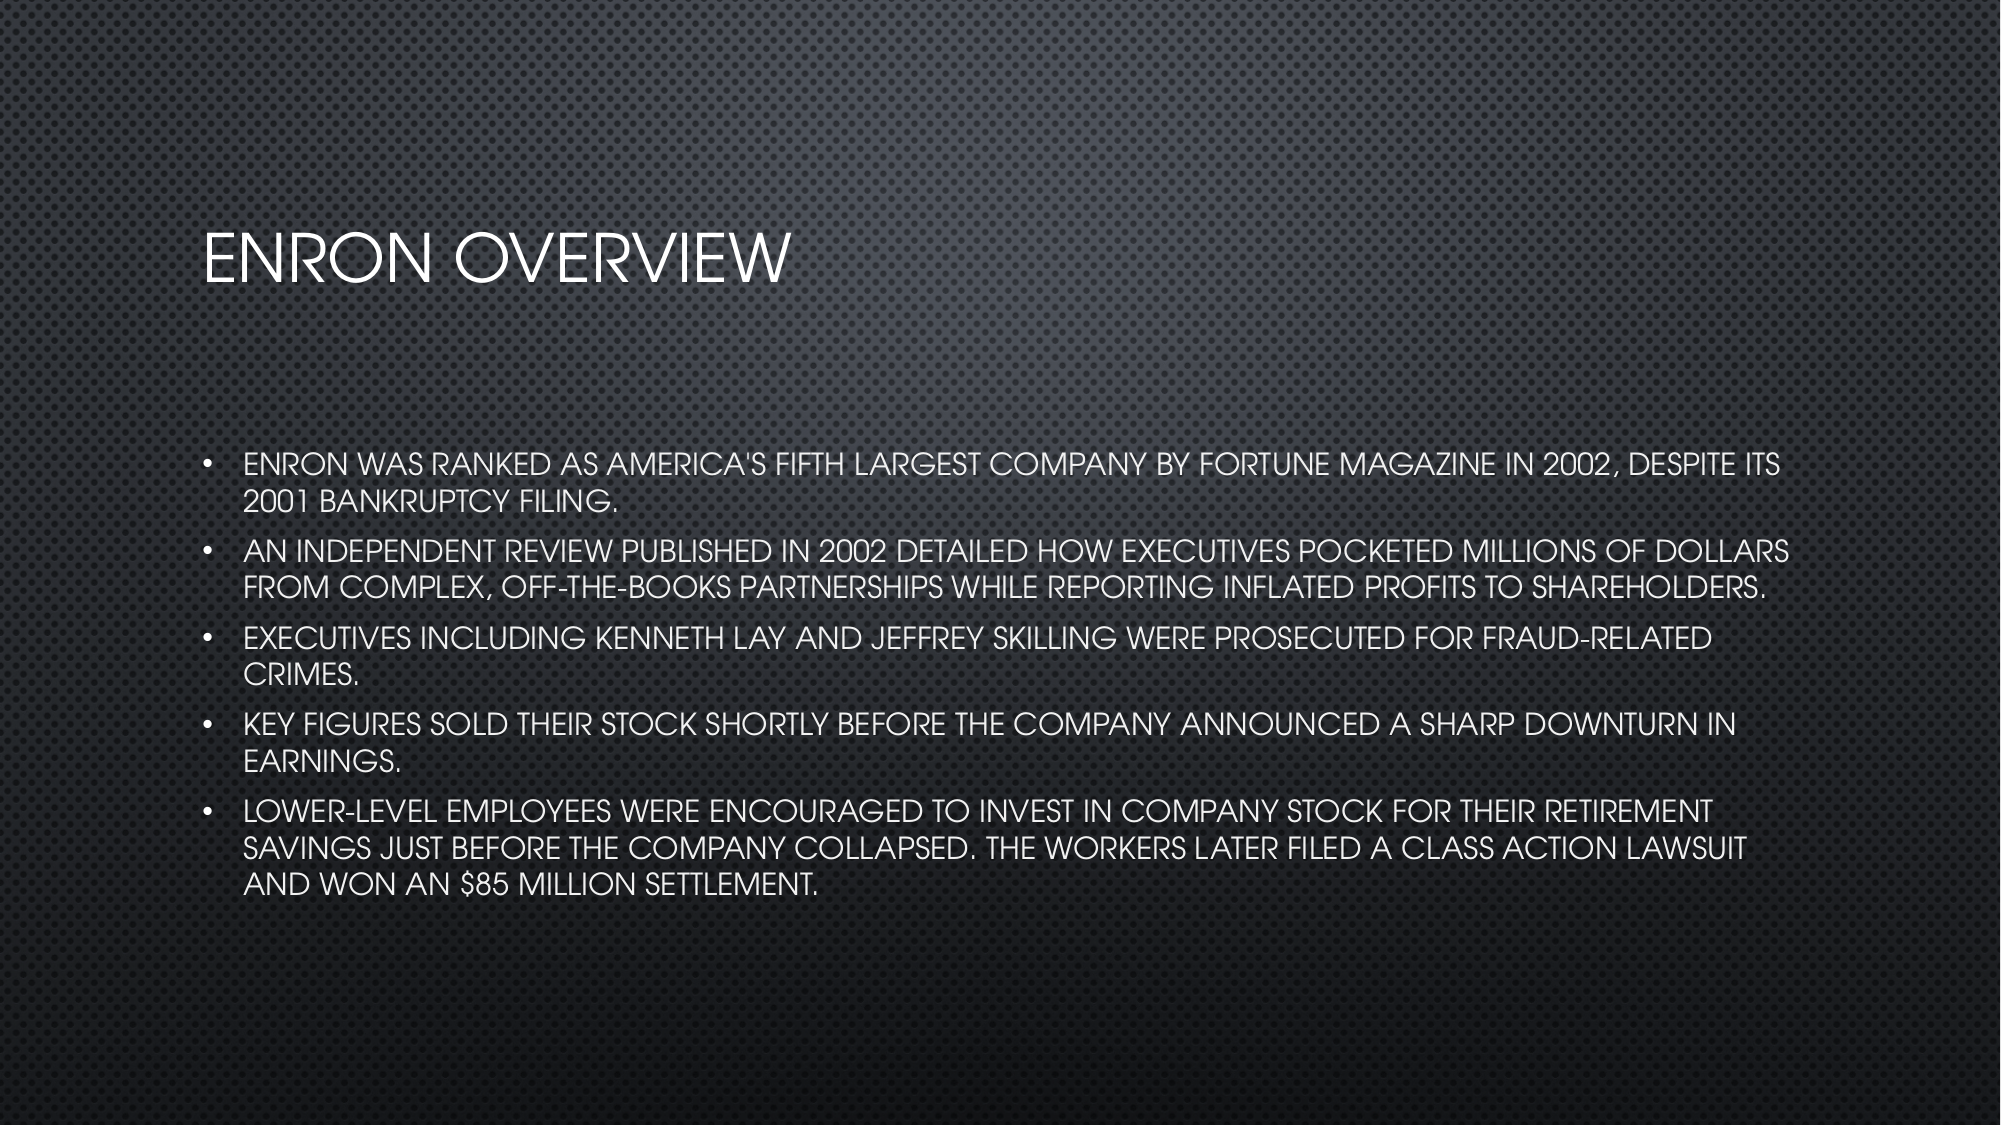

# eNRON Overview
Enron was ranked as America's fifth largest company by Fortune magazine in 2002, despite its 2001 bankruptcy filing.
An independent review published in 2002 detailed how executives pocketed millions of dollars from complex, off-the-books partnerships while reporting inflated profits to shareholders.
Executives including Kenneth Lay and Jeffrey Skilling were prosecuted for fraud-related crimes.
Key figures sold their stock shortly before the company announced a sharp downturn in earnings.
Lower-level employees were encouraged to invest in company stock for their retirement savings just before the company collapsed. The workers later filed a class action lawsuit and won an $85 million settlement.